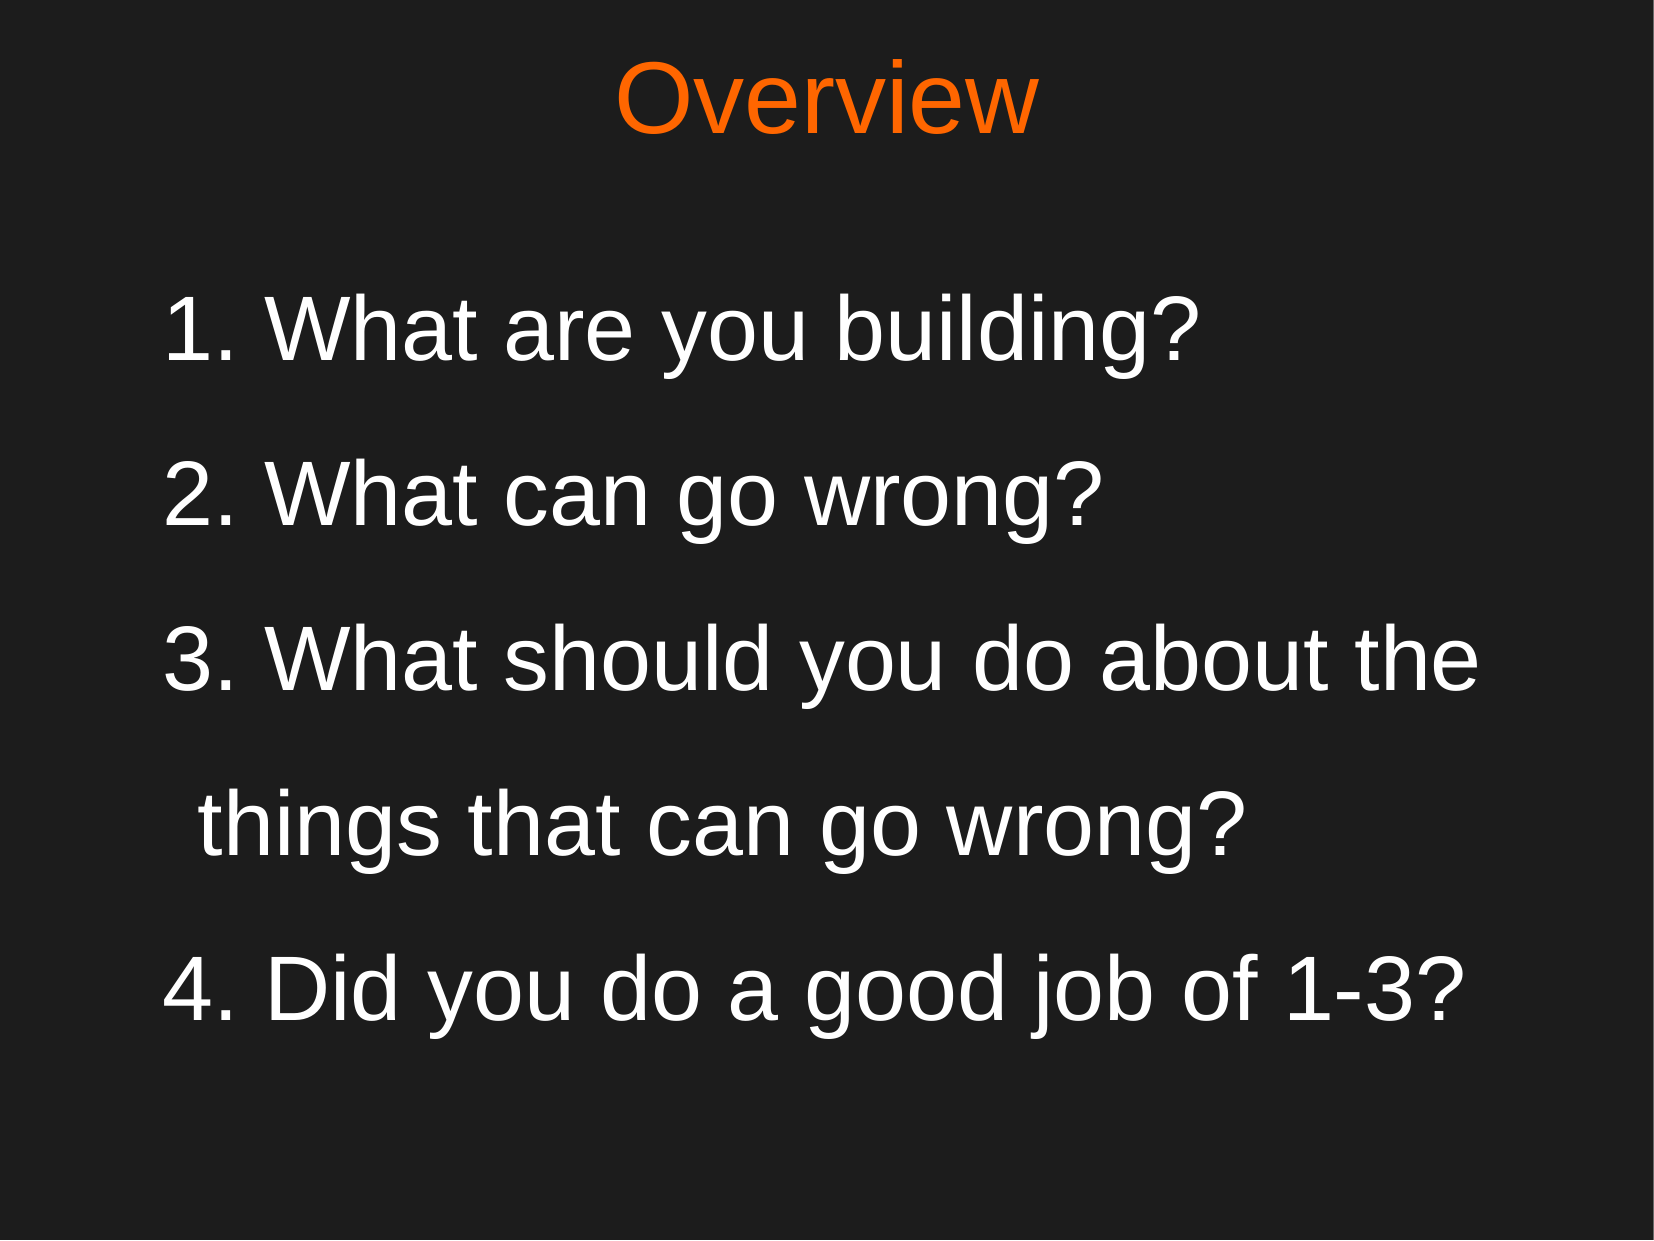

Overview
 What are you building?
 What can go wrong?
 What should you do about the things that can go wrong?
 Did you do a good job of 1-3?